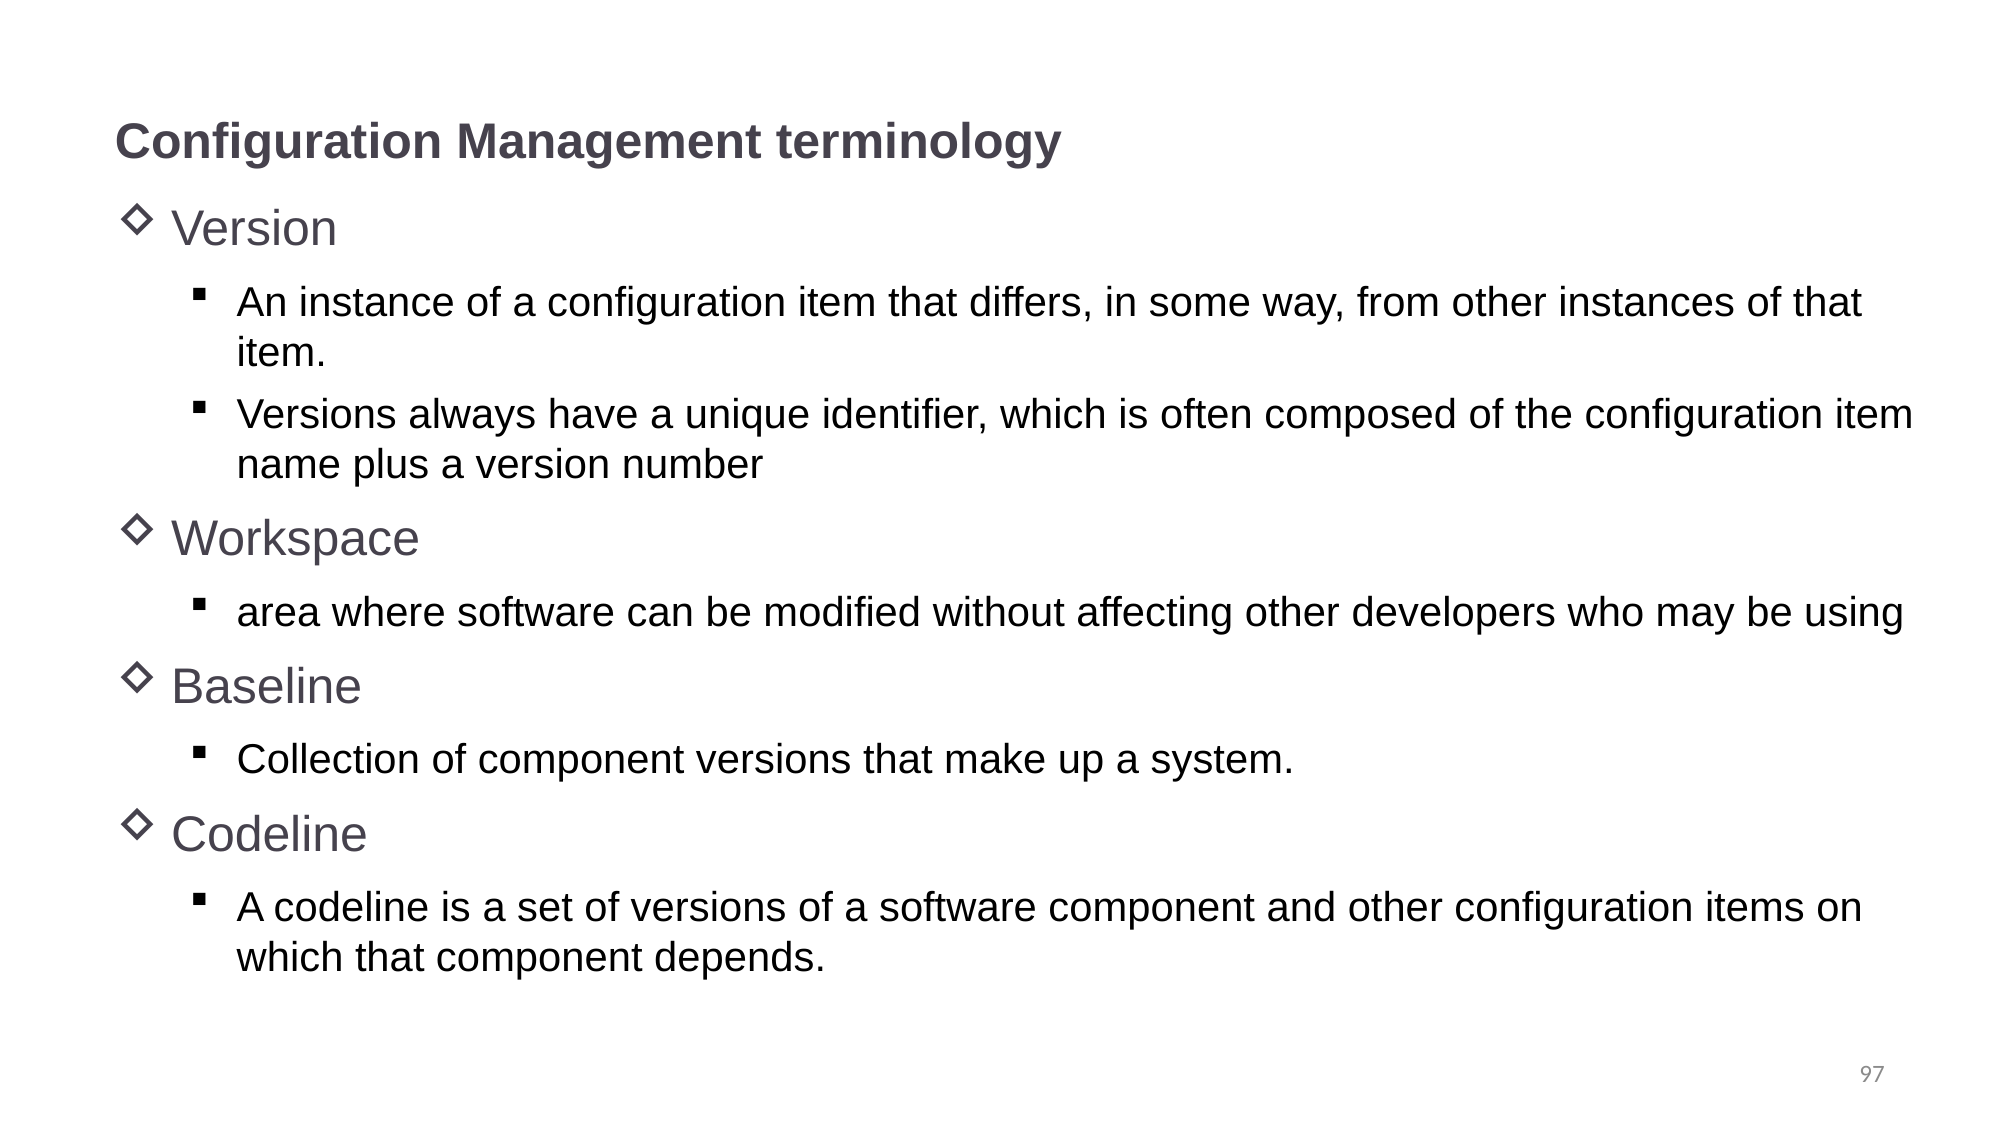

# Configuration Management terminology
Version
An instance of a configuration item that differs, in some way, from other instances of that item.
Versions always have a unique identifier, which is often composed of the configuration item name plus a version number
Workspace
area where software can be modified without affecting other developers who may be using
Baseline
Collection of component versions that make up a system.
Codeline
A codeline is a set of versions of a software component and other configuration items on which that component depends.
97